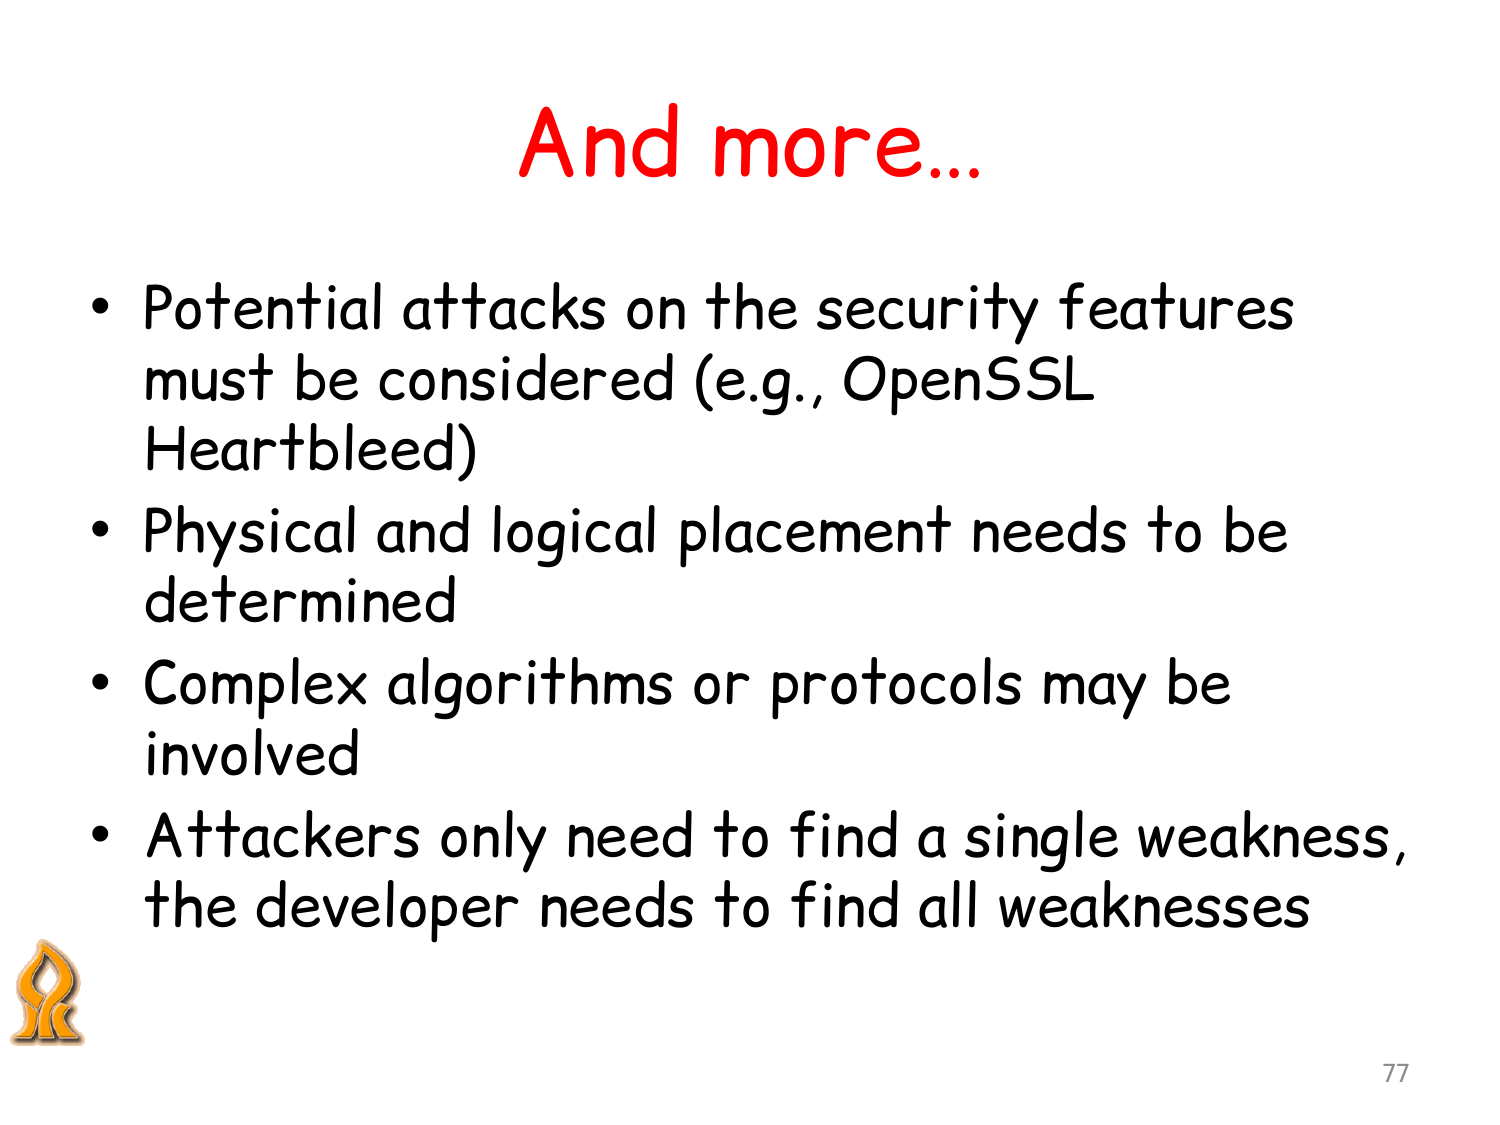

# And more…
Potential attacks on the security features must be considered (e.g., OpenSSL Heartbleed)
Physical and logical placement needs to be determined
Complex algorithms or protocols may be involved
Attackers only need to find a single weakness, the developer needs to find all weaknesses

77